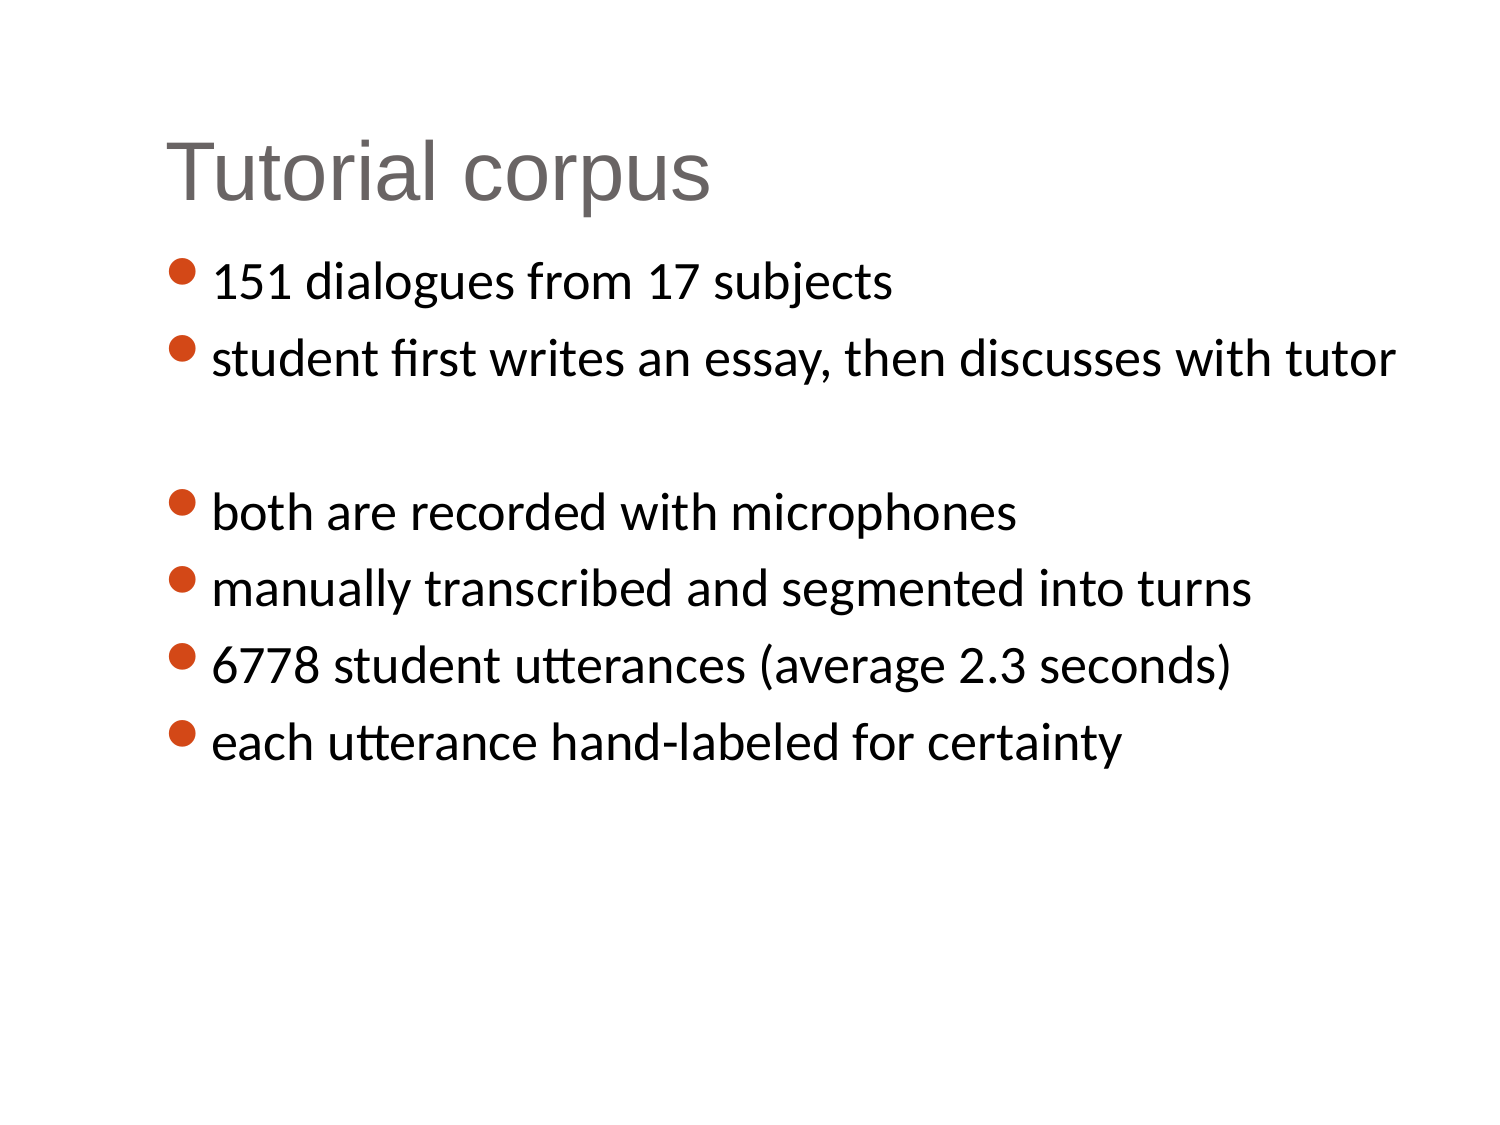

# Tutorial corpus
151 dialogues from 17 subjects
student first writes an essay, then discusses with tutor

both are recorded with microphones
manually transcribed and segmented into turns
6778 student utterances (average 2.3 seconds)
each utterance hand-labeled for certainty